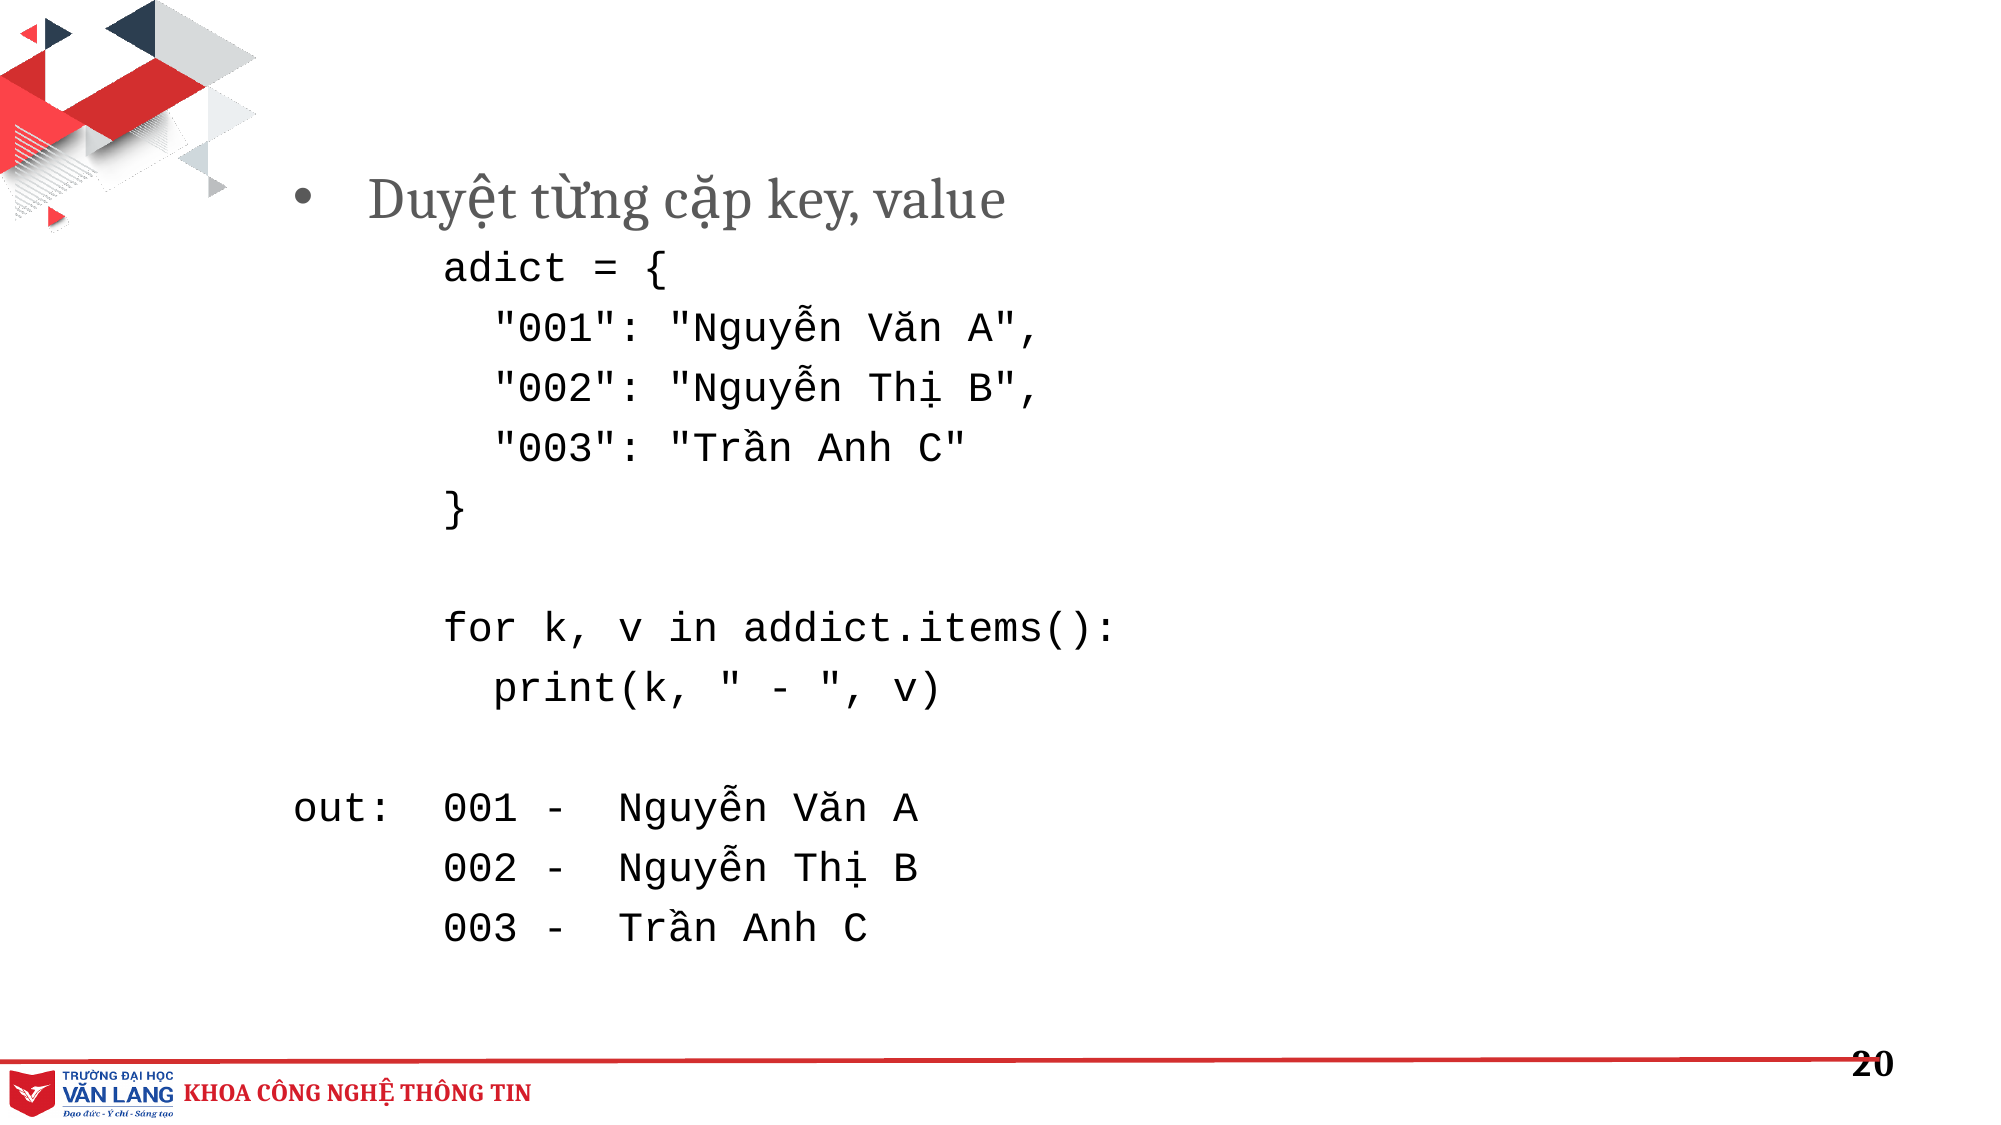

Duyệt từng cặp key, value
adict = {
  "001": "Nguyễn Văn A",
  "002": "Nguyễn Thị B",
  "003": "Trần Anh C"
}

for k, v in addict.items():
  print(k, " - ", v)

out: 	001 -  Nguyễn Văn A
	002 -  Nguyễn Thị B
	003 -  Trần Anh C